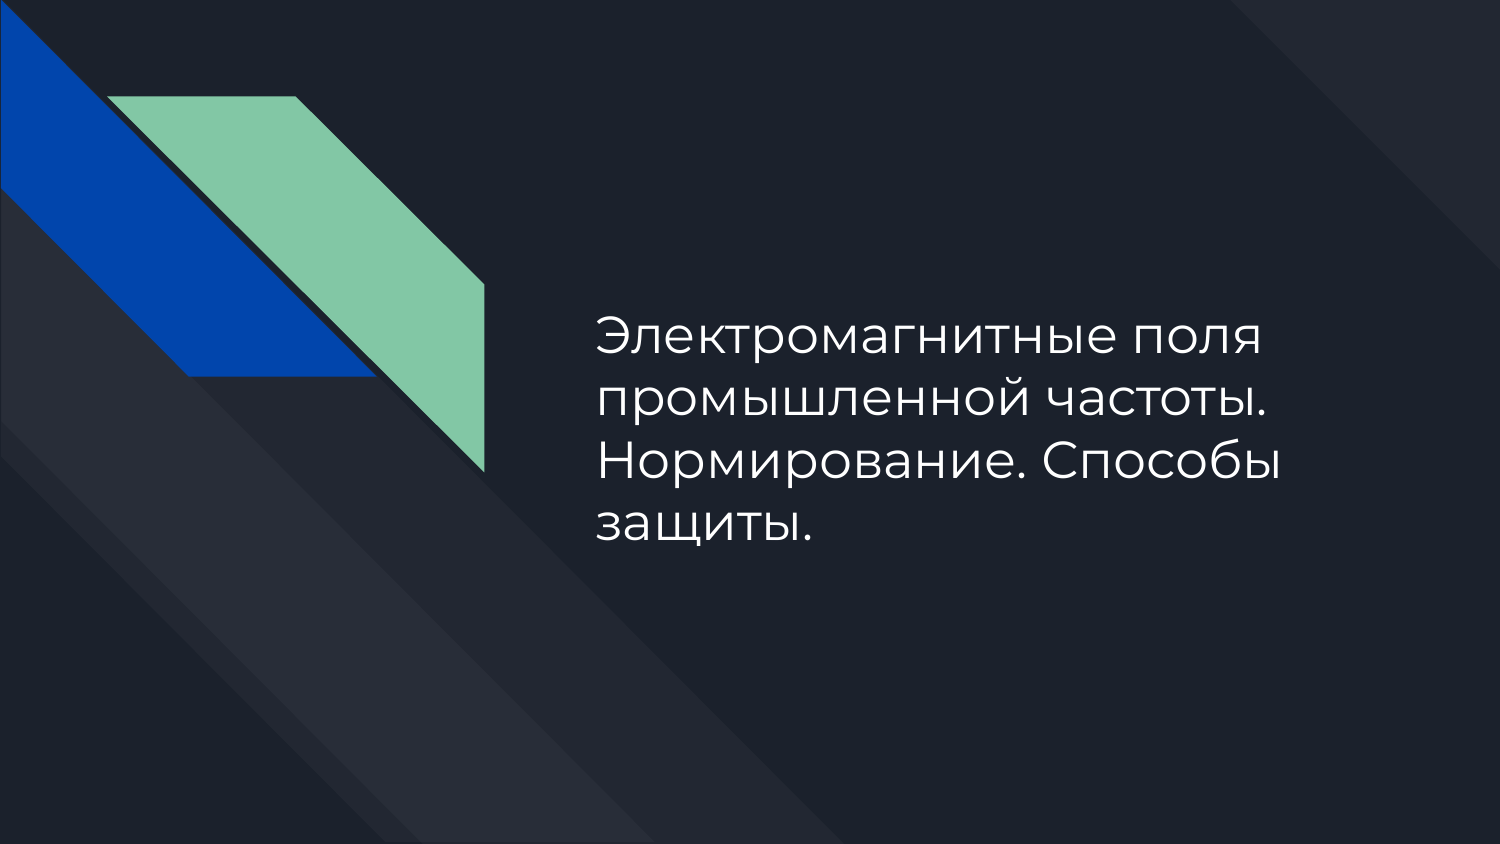

# Электромагнитные поля промышленной частоты. Нормирование. Способы защиты.